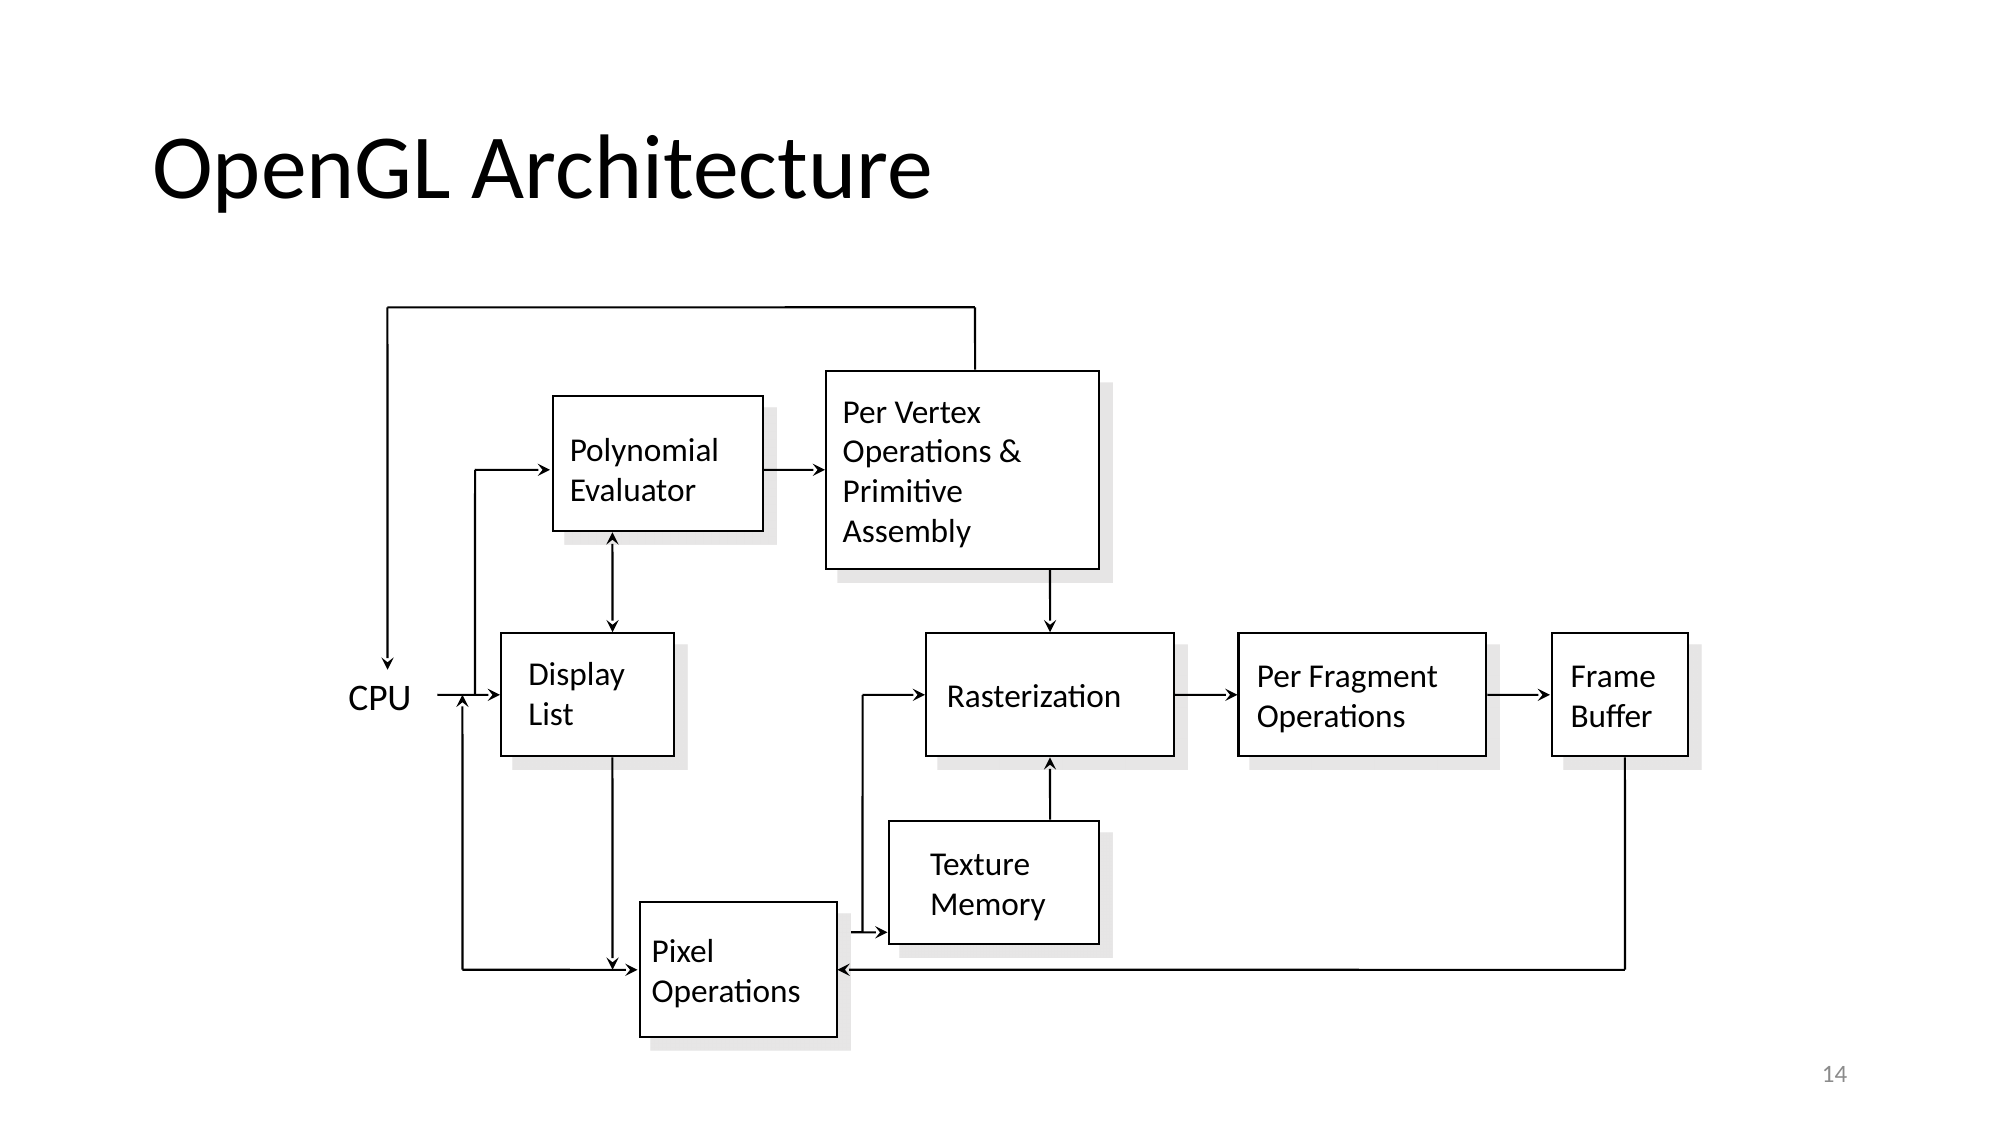

# OpenGL Architecture

Per Vertex
Operations &
Primitive
Assembly

Polynomial
Evaluator

Display
List
Per Fragment
Operations
Frame
Buffer
CPU
Rasterization

Texture
Memory

Pixel
Operations

14